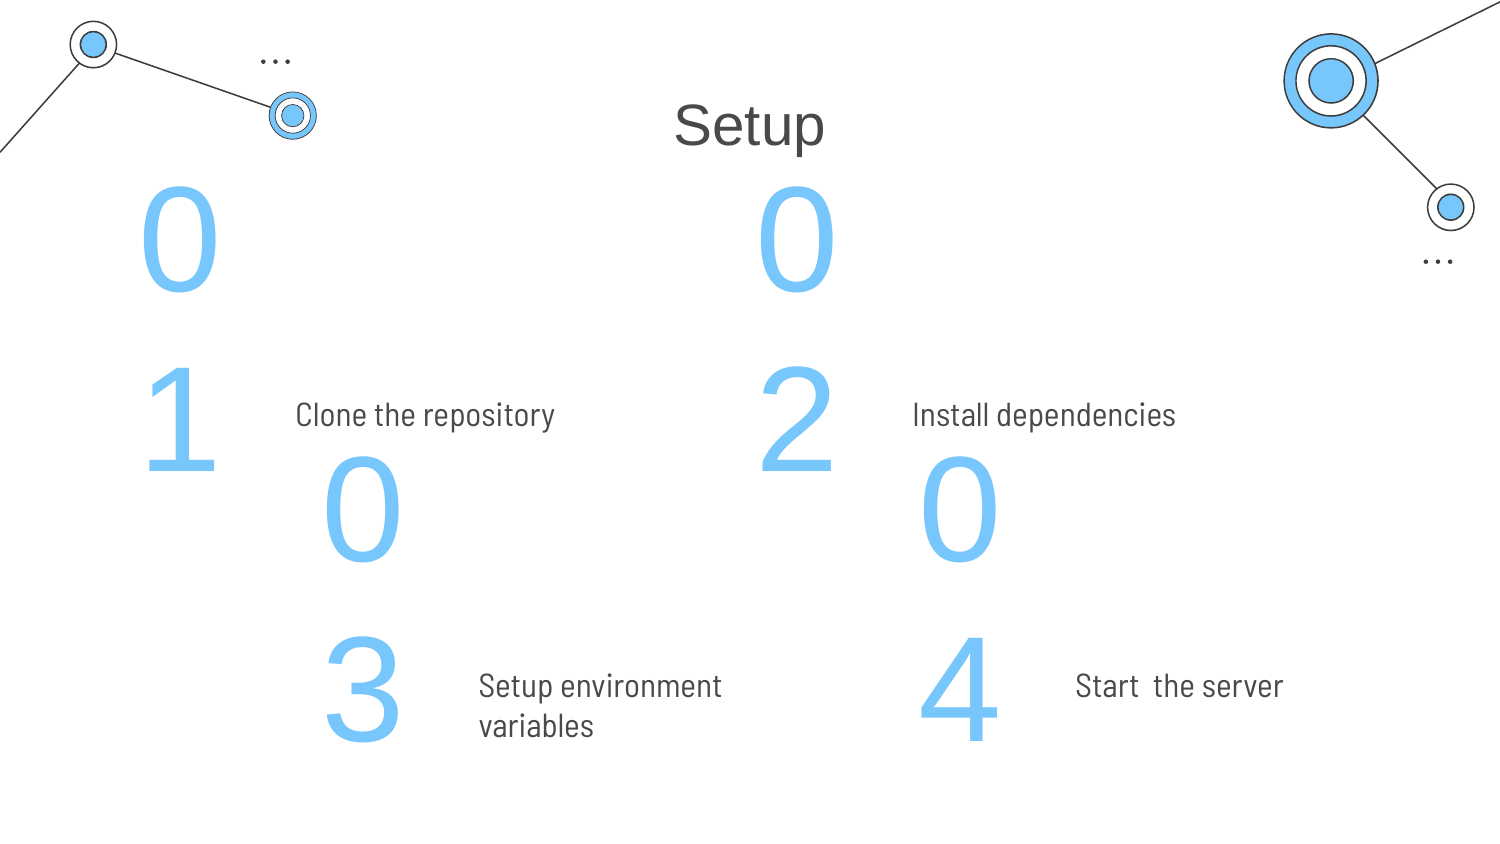

# Setup
01
02
Clone the repository
Install dependencies
03
04
Setup environment variables
Start  the server